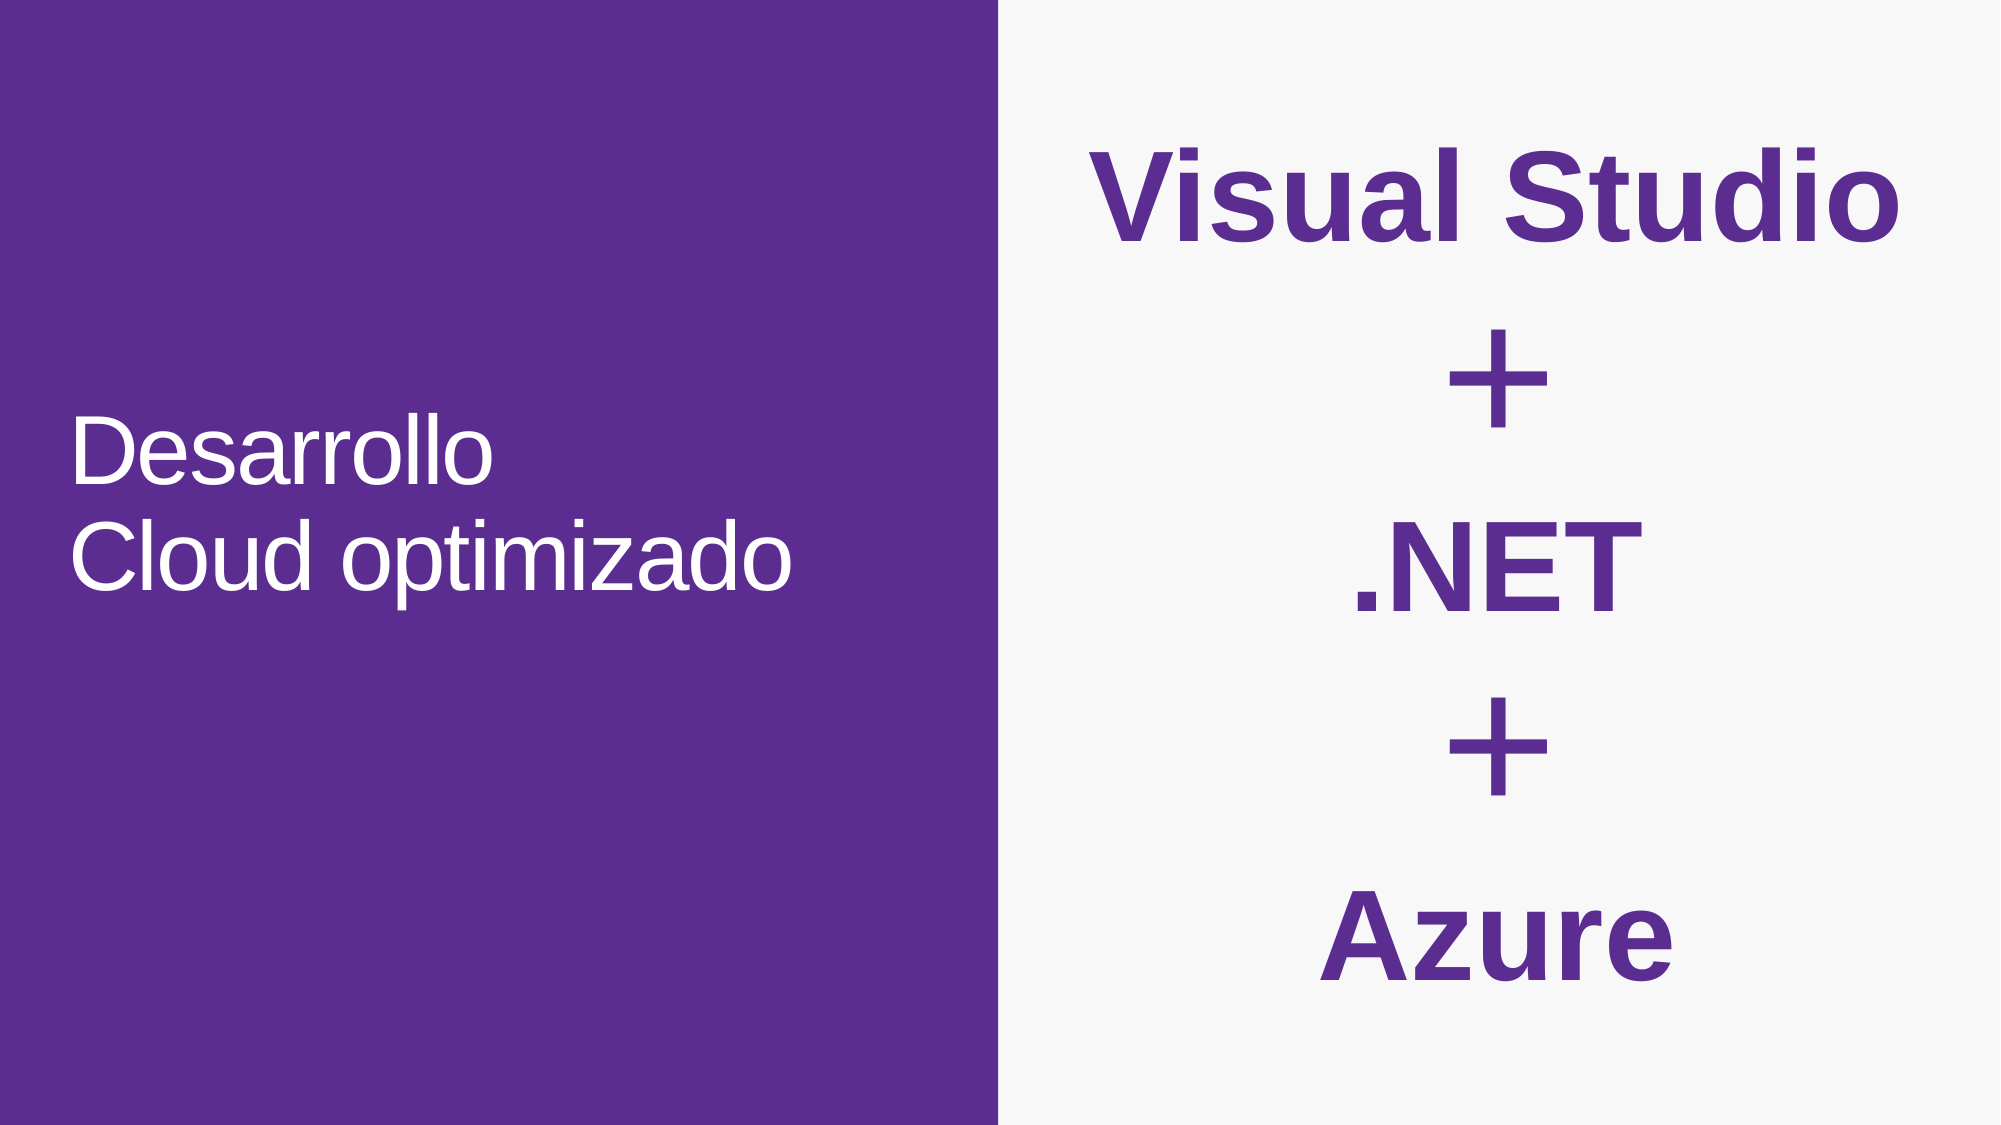

Visual Studio
+
# Desarrollo Cloud optimizado
.NET
+
Azure